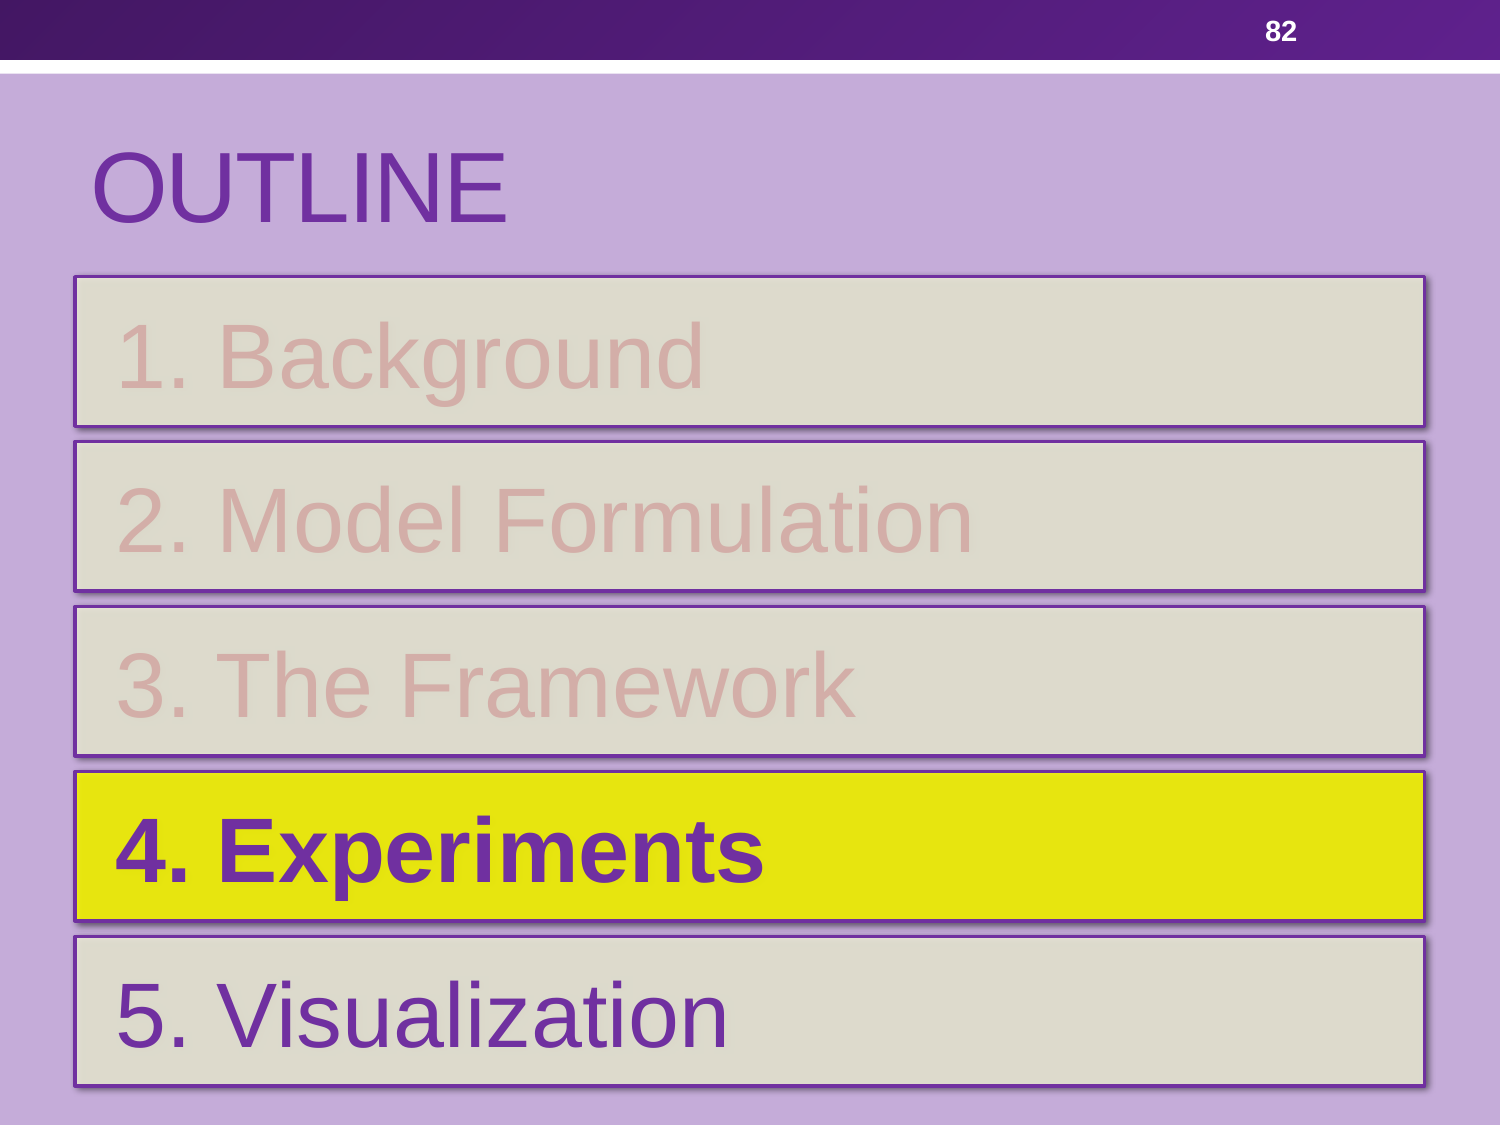

82
# Outline
 1. Background
 2. Model Formulation
 3. The Framework
 4. Experiments
 5. Visualization